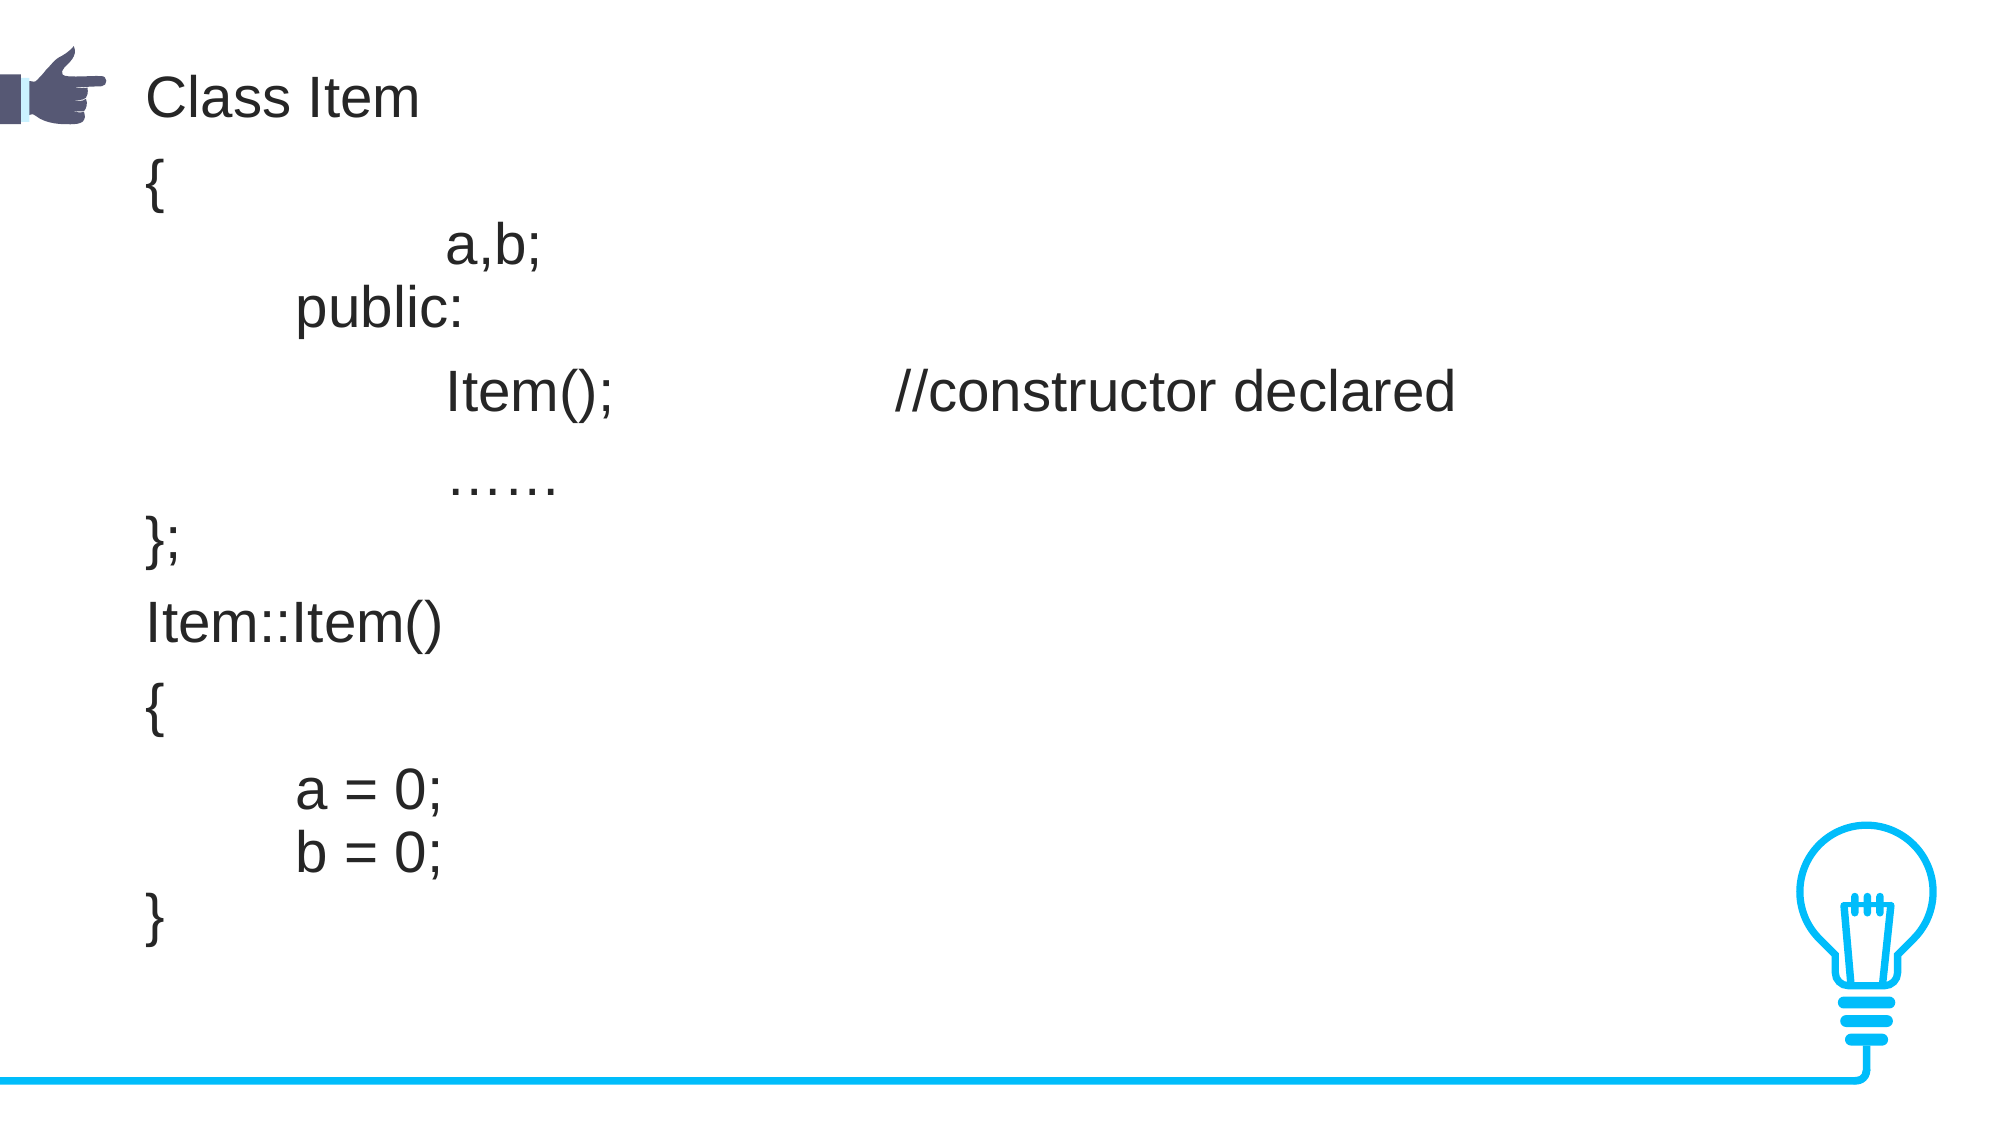

Class Item
{
		a,b;
	public:
		Item();		//constructor declared
		……
};
Item::Item()
{
	a = 0;
	b = 0;
}